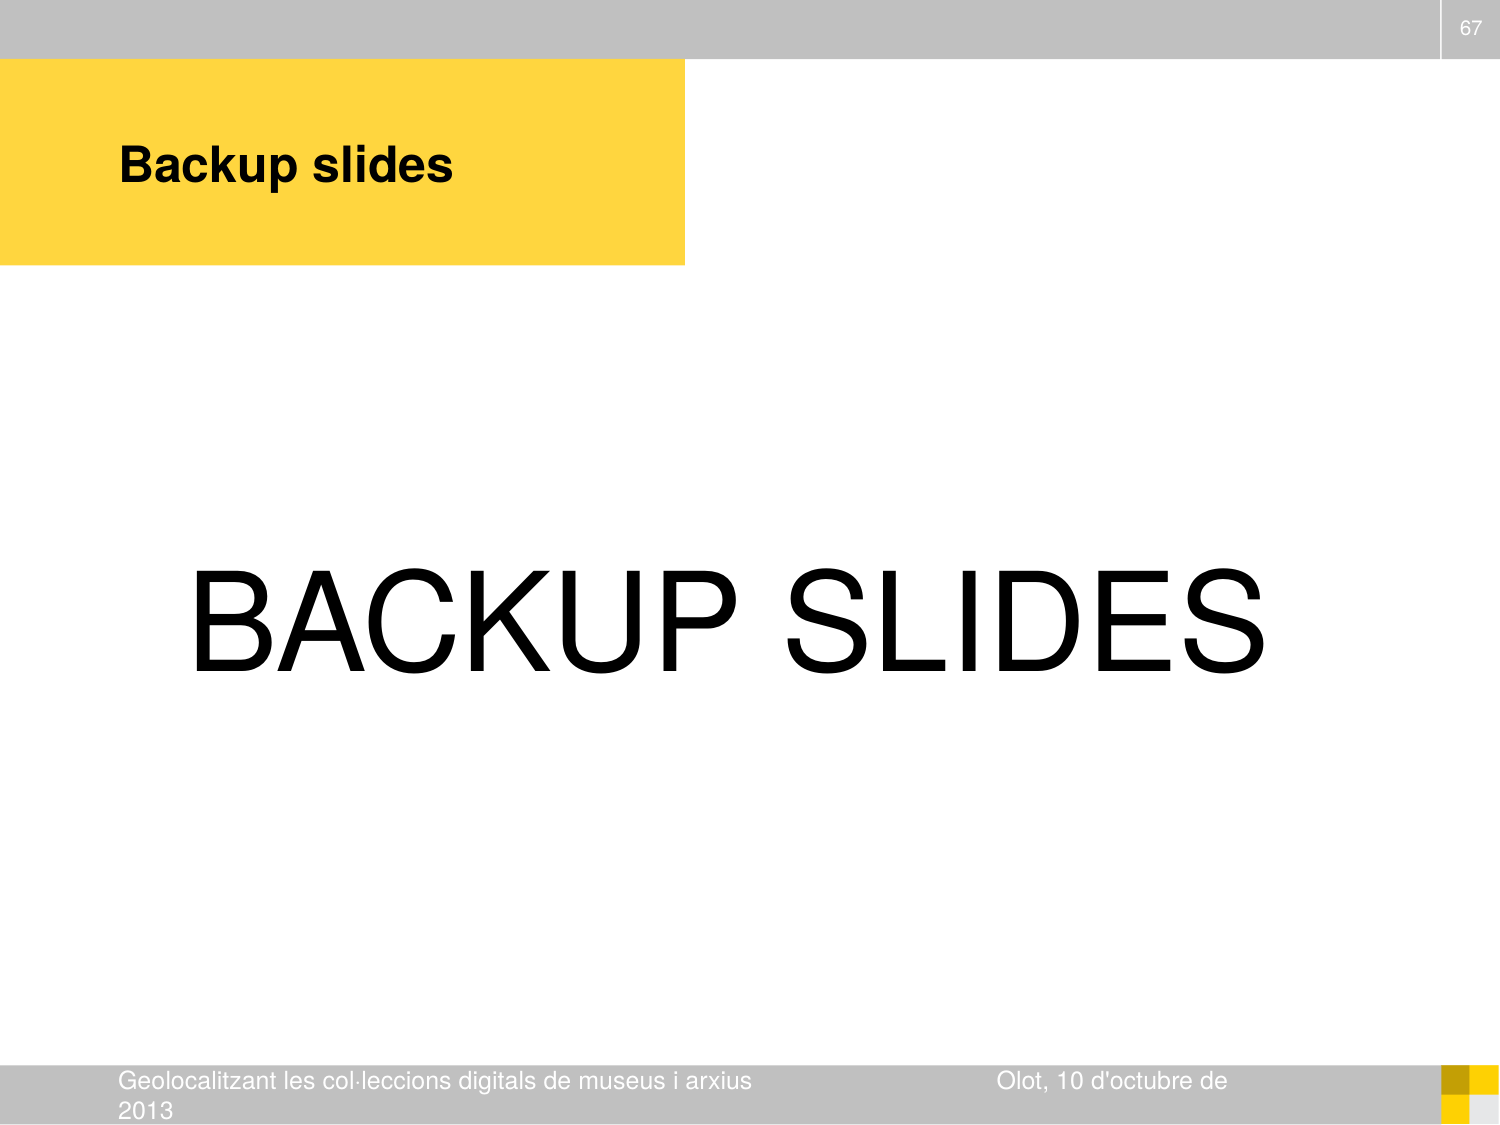

67
# Backup slides

BACKUP SLIDES

Geolocalitzant les col·leccions digitals de museus i arxius                                   Olot, 10 d'octubre de 2013